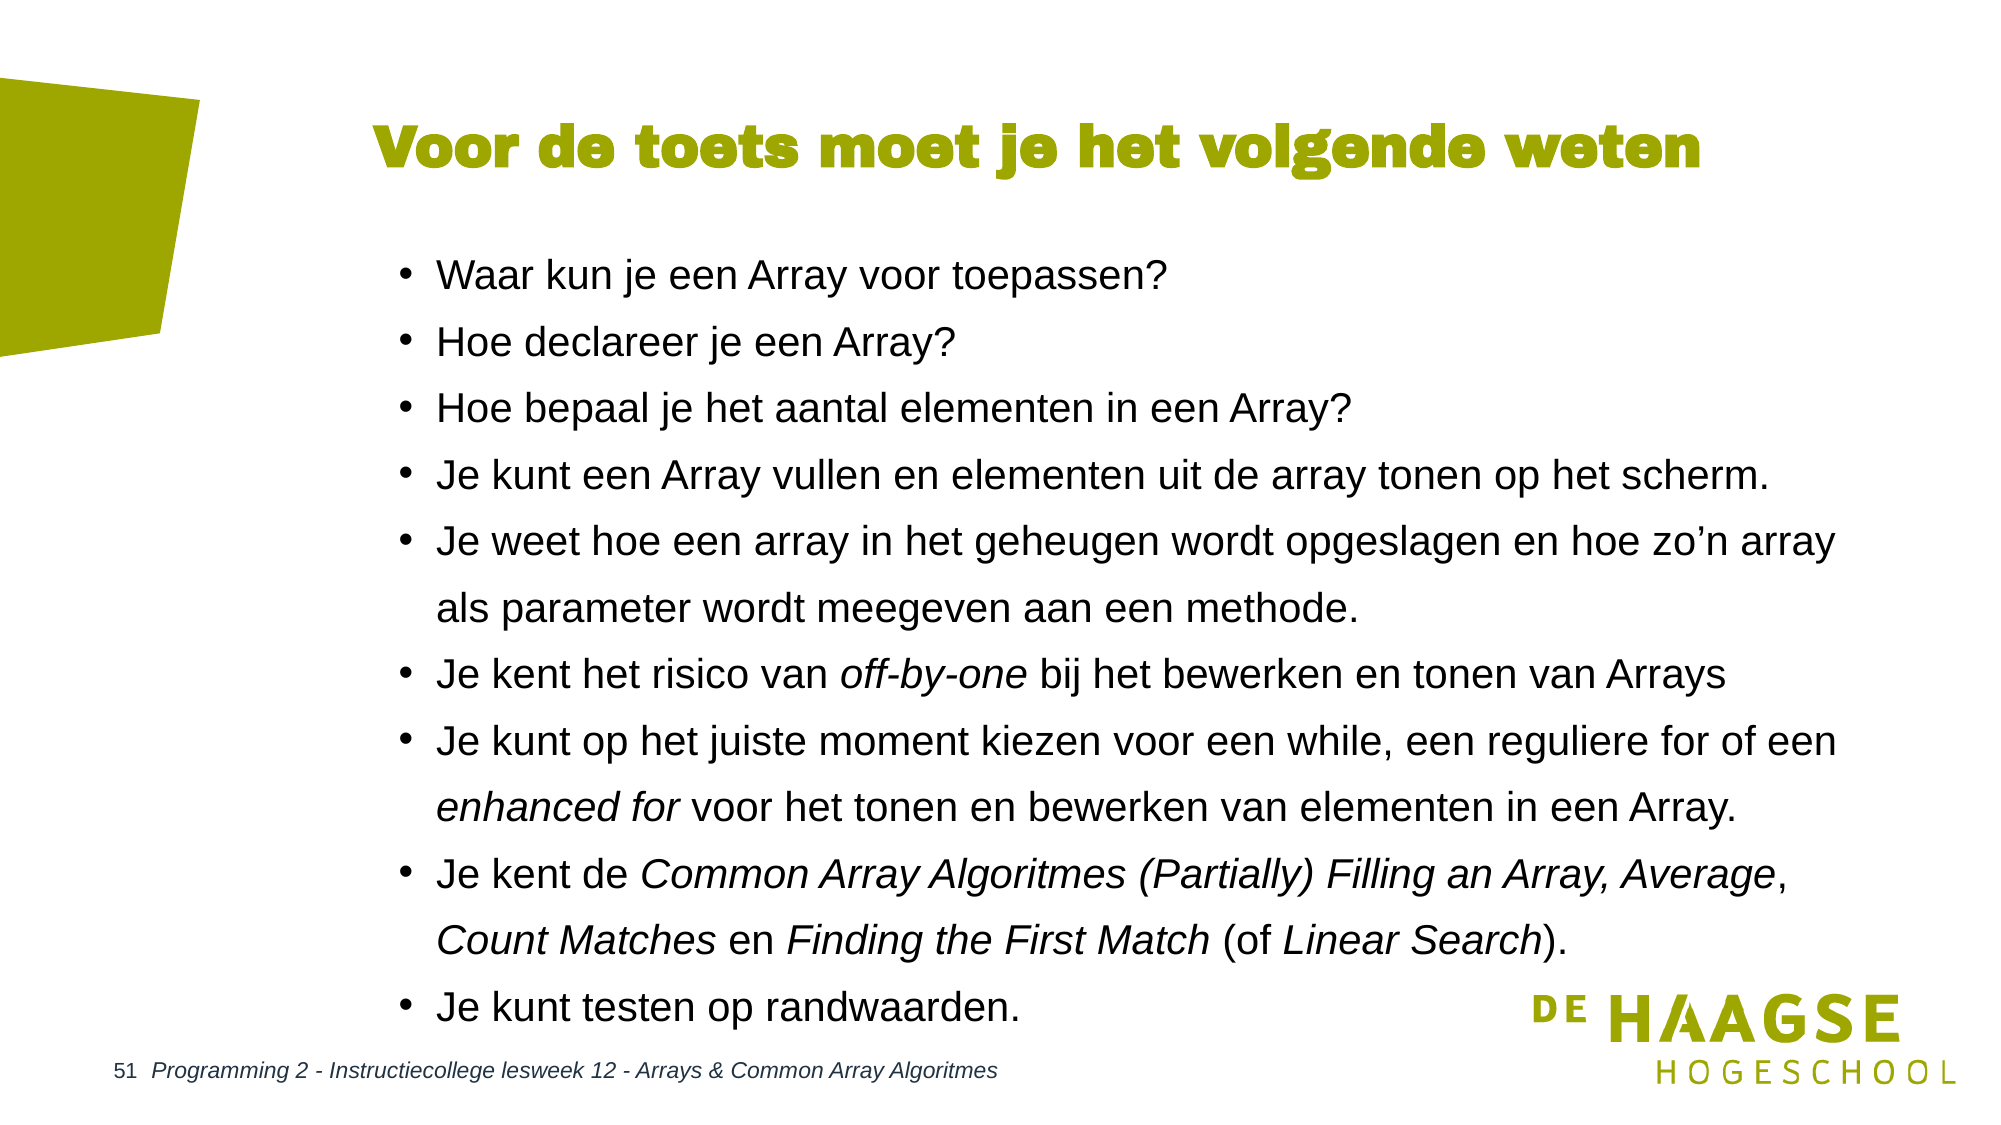

# Voor de toets moet je het volgende weten
Waar kun je een Array voor toepassen?
Hoe declareer je een Array?
Hoe bepaal je het aantal elementen in een Array?
Je kunt een Array vullen en elementen uit de array tonen op het scherm.
Je weet hoe een array in het geheugen wordt opgeslagen en hoe zo’n array als parameter wordt meegeven aan een methode.
Je kent het risico van off-by-one bij het bewerken en tonen van Arrays
Je kunt op het juiste moment kiezen voor een while, een reguliere for of een enhanced for voor het tonen en bewerken van elementen in een Array.
Je kent de Common Array Algoritmes (Partially) Filling an Array, Average, Count Matches en Finding the First Match (of Linear Search).
Je kunt testen op randwaarden.

Programming 2 - Instructiecollege lesweek 12 - Arrays & Common Array Algoritmes
51